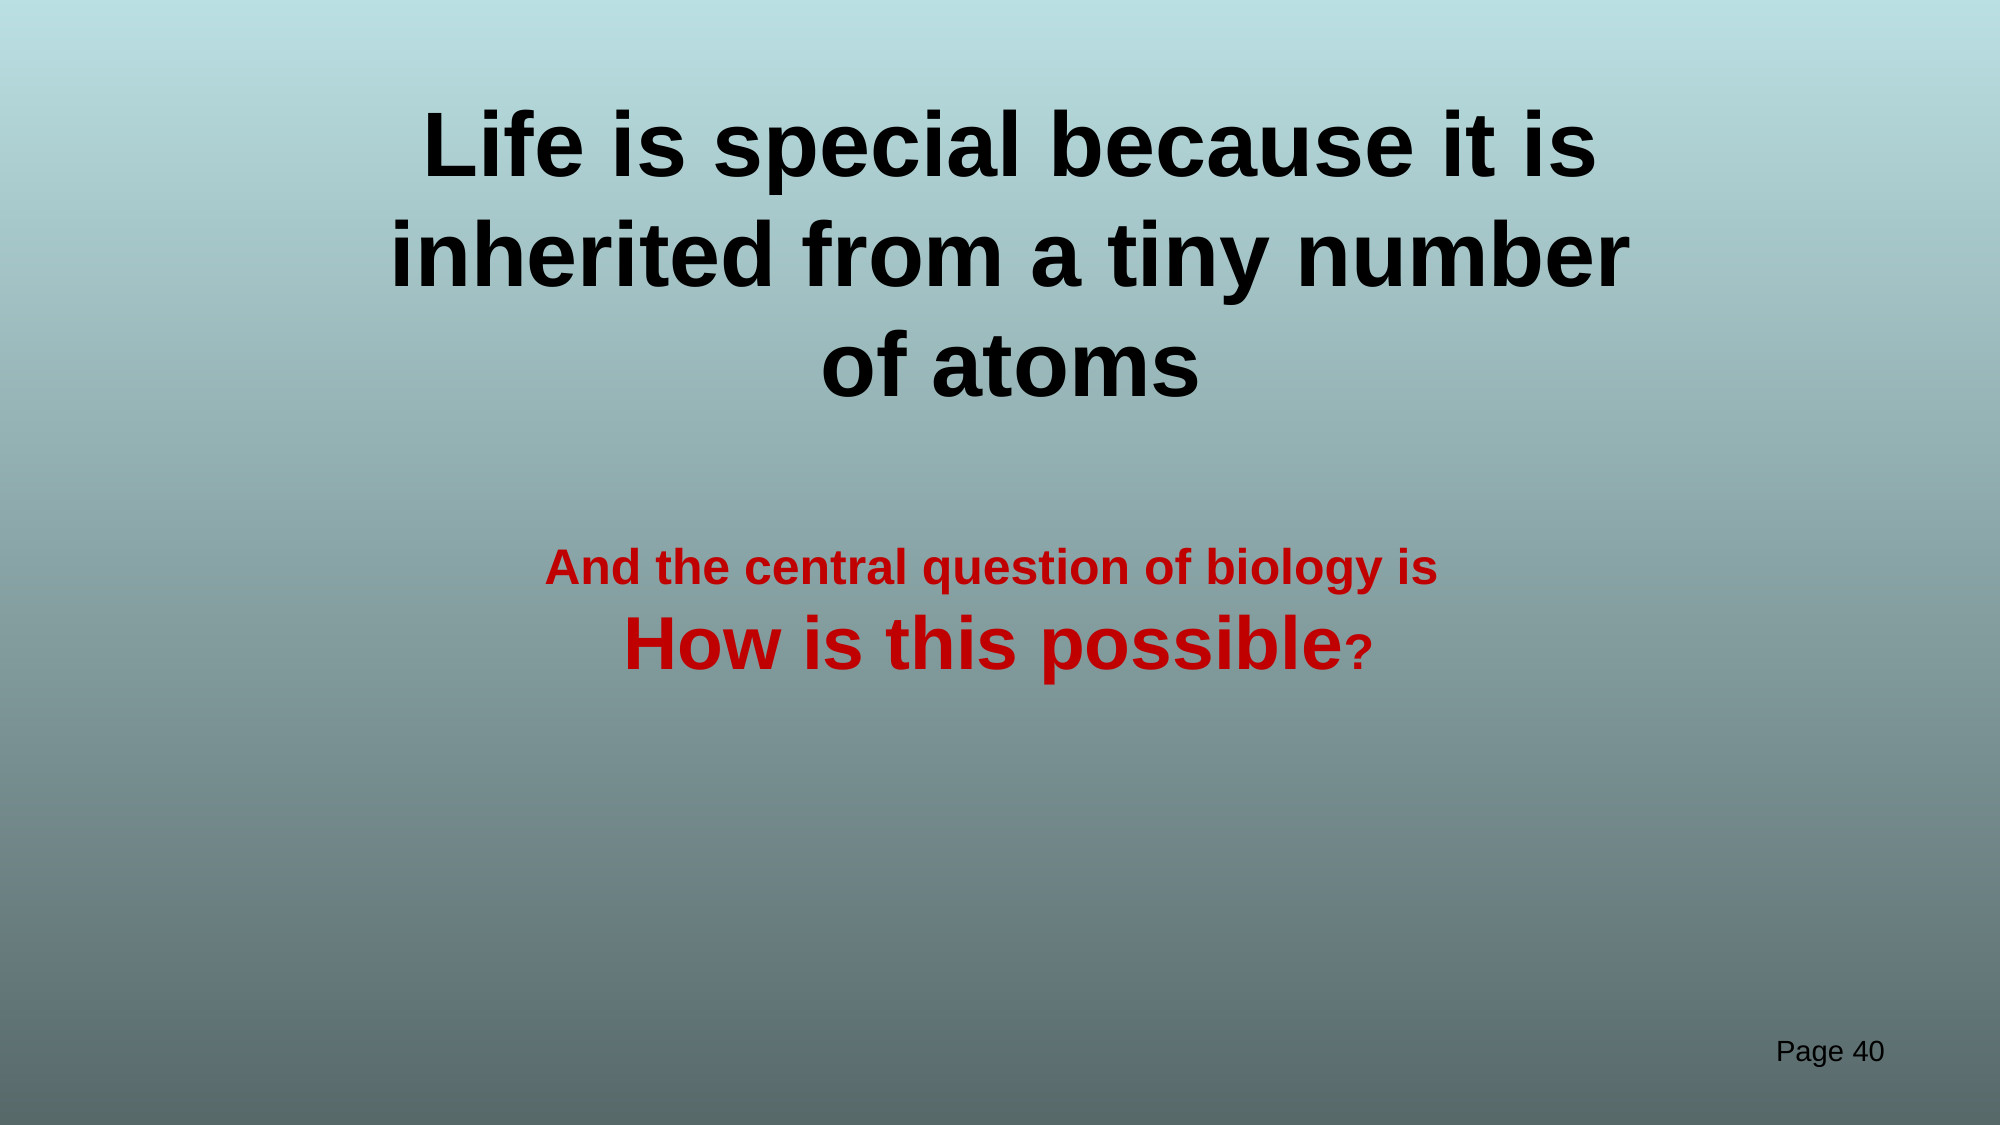

# Life is special because it is inherited from a tiny number of atoms
And the central question of biology is
How is this possible?
Page 40